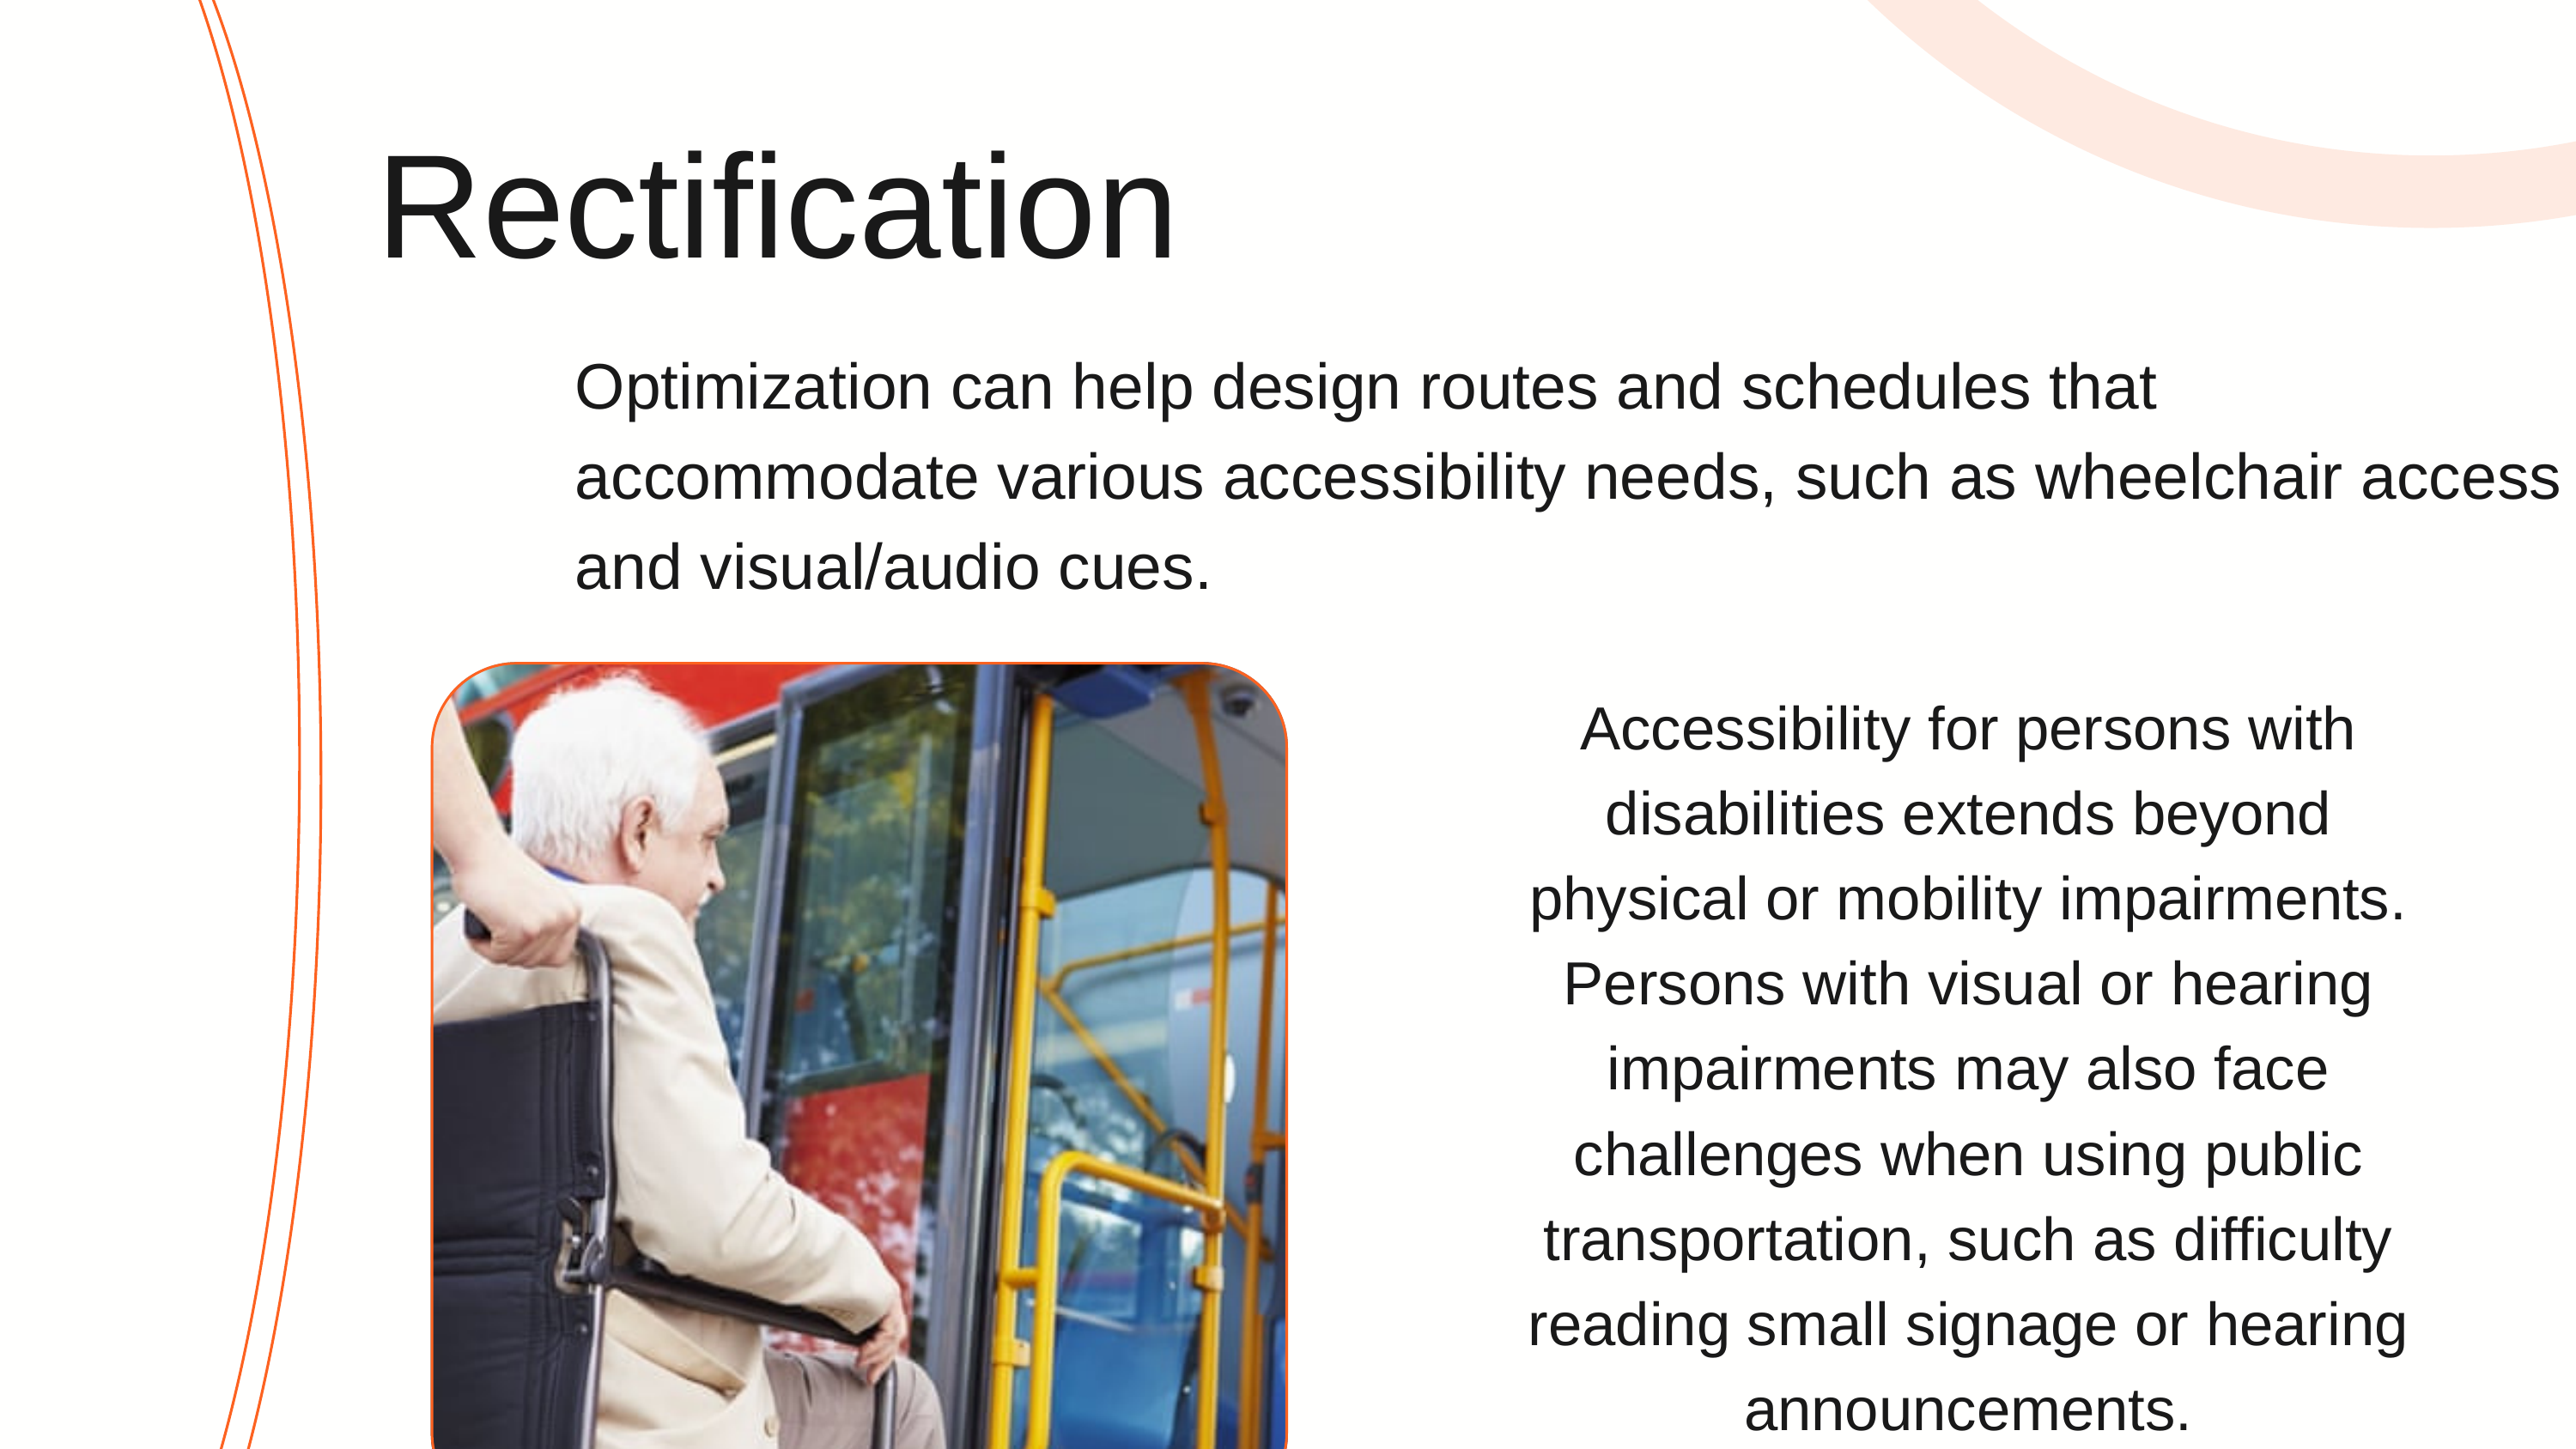

Rectification
Optimization can help design routes and schedules that accommodate various accessibility needs, such as wheelchair access and visual/audio cues.

Accessibility for persons with disabilities extends beyond physical or mobility impairments. Persons with visual or hearing impairments may also face challenges when using public transportation, such as difficulty reading small signage or hearing announcements.